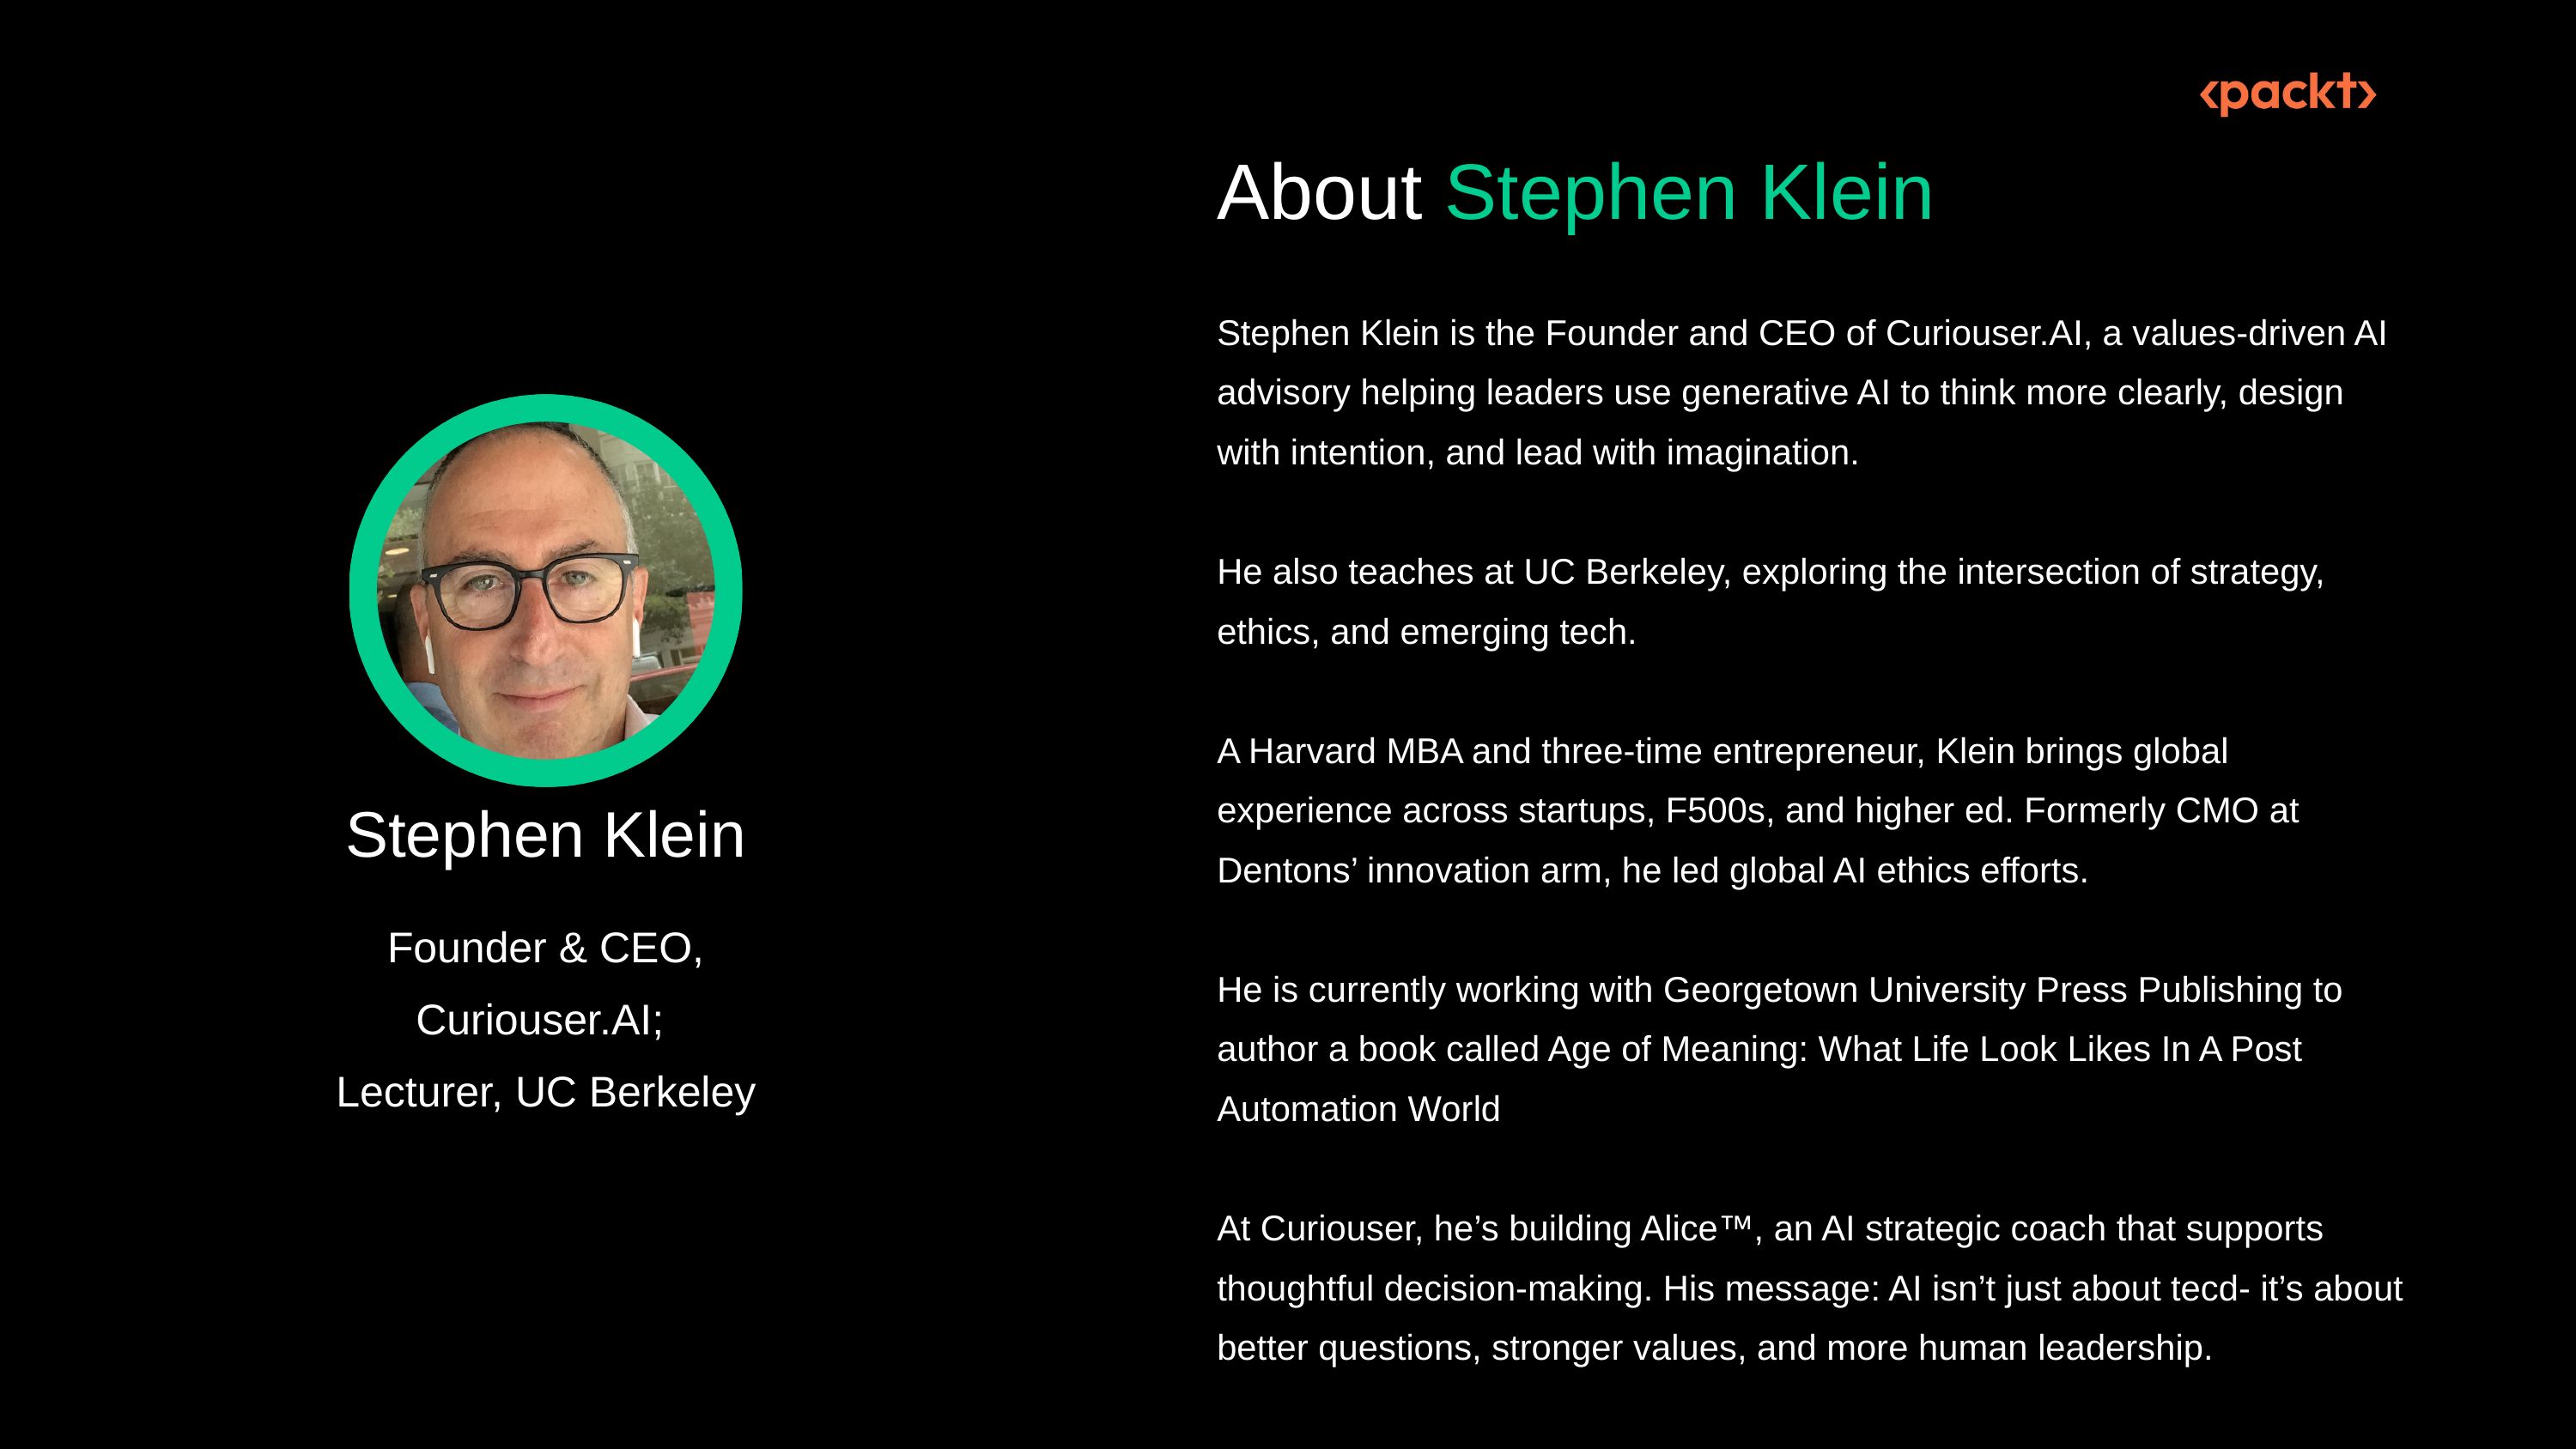

About Stephen Klein
Stephen Klein is the Founder and CEO of Curiouser.AI, a values-driven AI advisory helping leaders use generative AI to think more clearly, design with intention, and lead with imagination.

He also teaches at UC Berkeley, exploring the intersection of strategy, ethics, and emerging tech.

A Harvard MBA and three-time entrepreneur, Klein brings global experience across startups, F500s, and higher ed. Formerly CMO at Dentons’ innovation arm, he led global AI ethics efforts.

He is currently working with Georgetown University Press Publishing to author a book called Age of Meaning: What Life Look Likes In A Post Automation World

At Curiouser, he’s building Alice™, an AI strategic coach that supports thoughtful decision-making. His message: AI isn’t just about tecd- it’s about better questions, stronger values, and more human leadership.

Stephen Klein

Founder & CEO, Curiouser.AI;
Lecturer, UC Berkeley